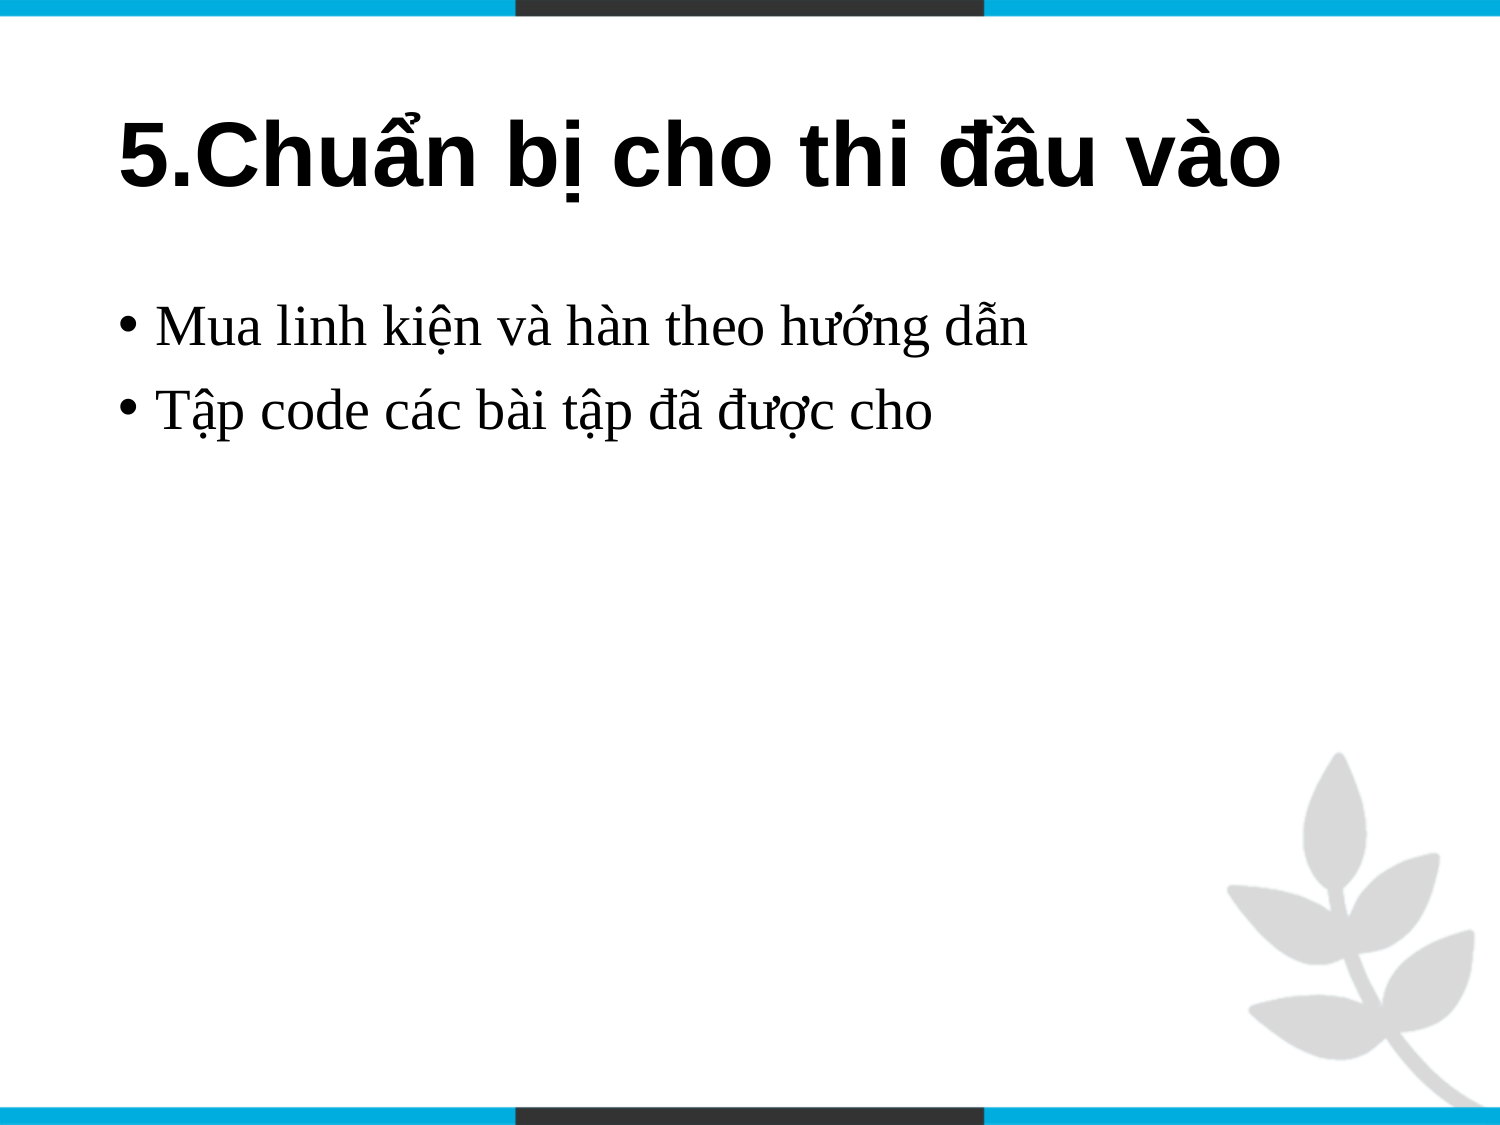

# 5.Chuẩn bị cho thi đầu vào
Mua linh kiện và hàn theo hướng dẫn
Tập code các bài tập đã được cho